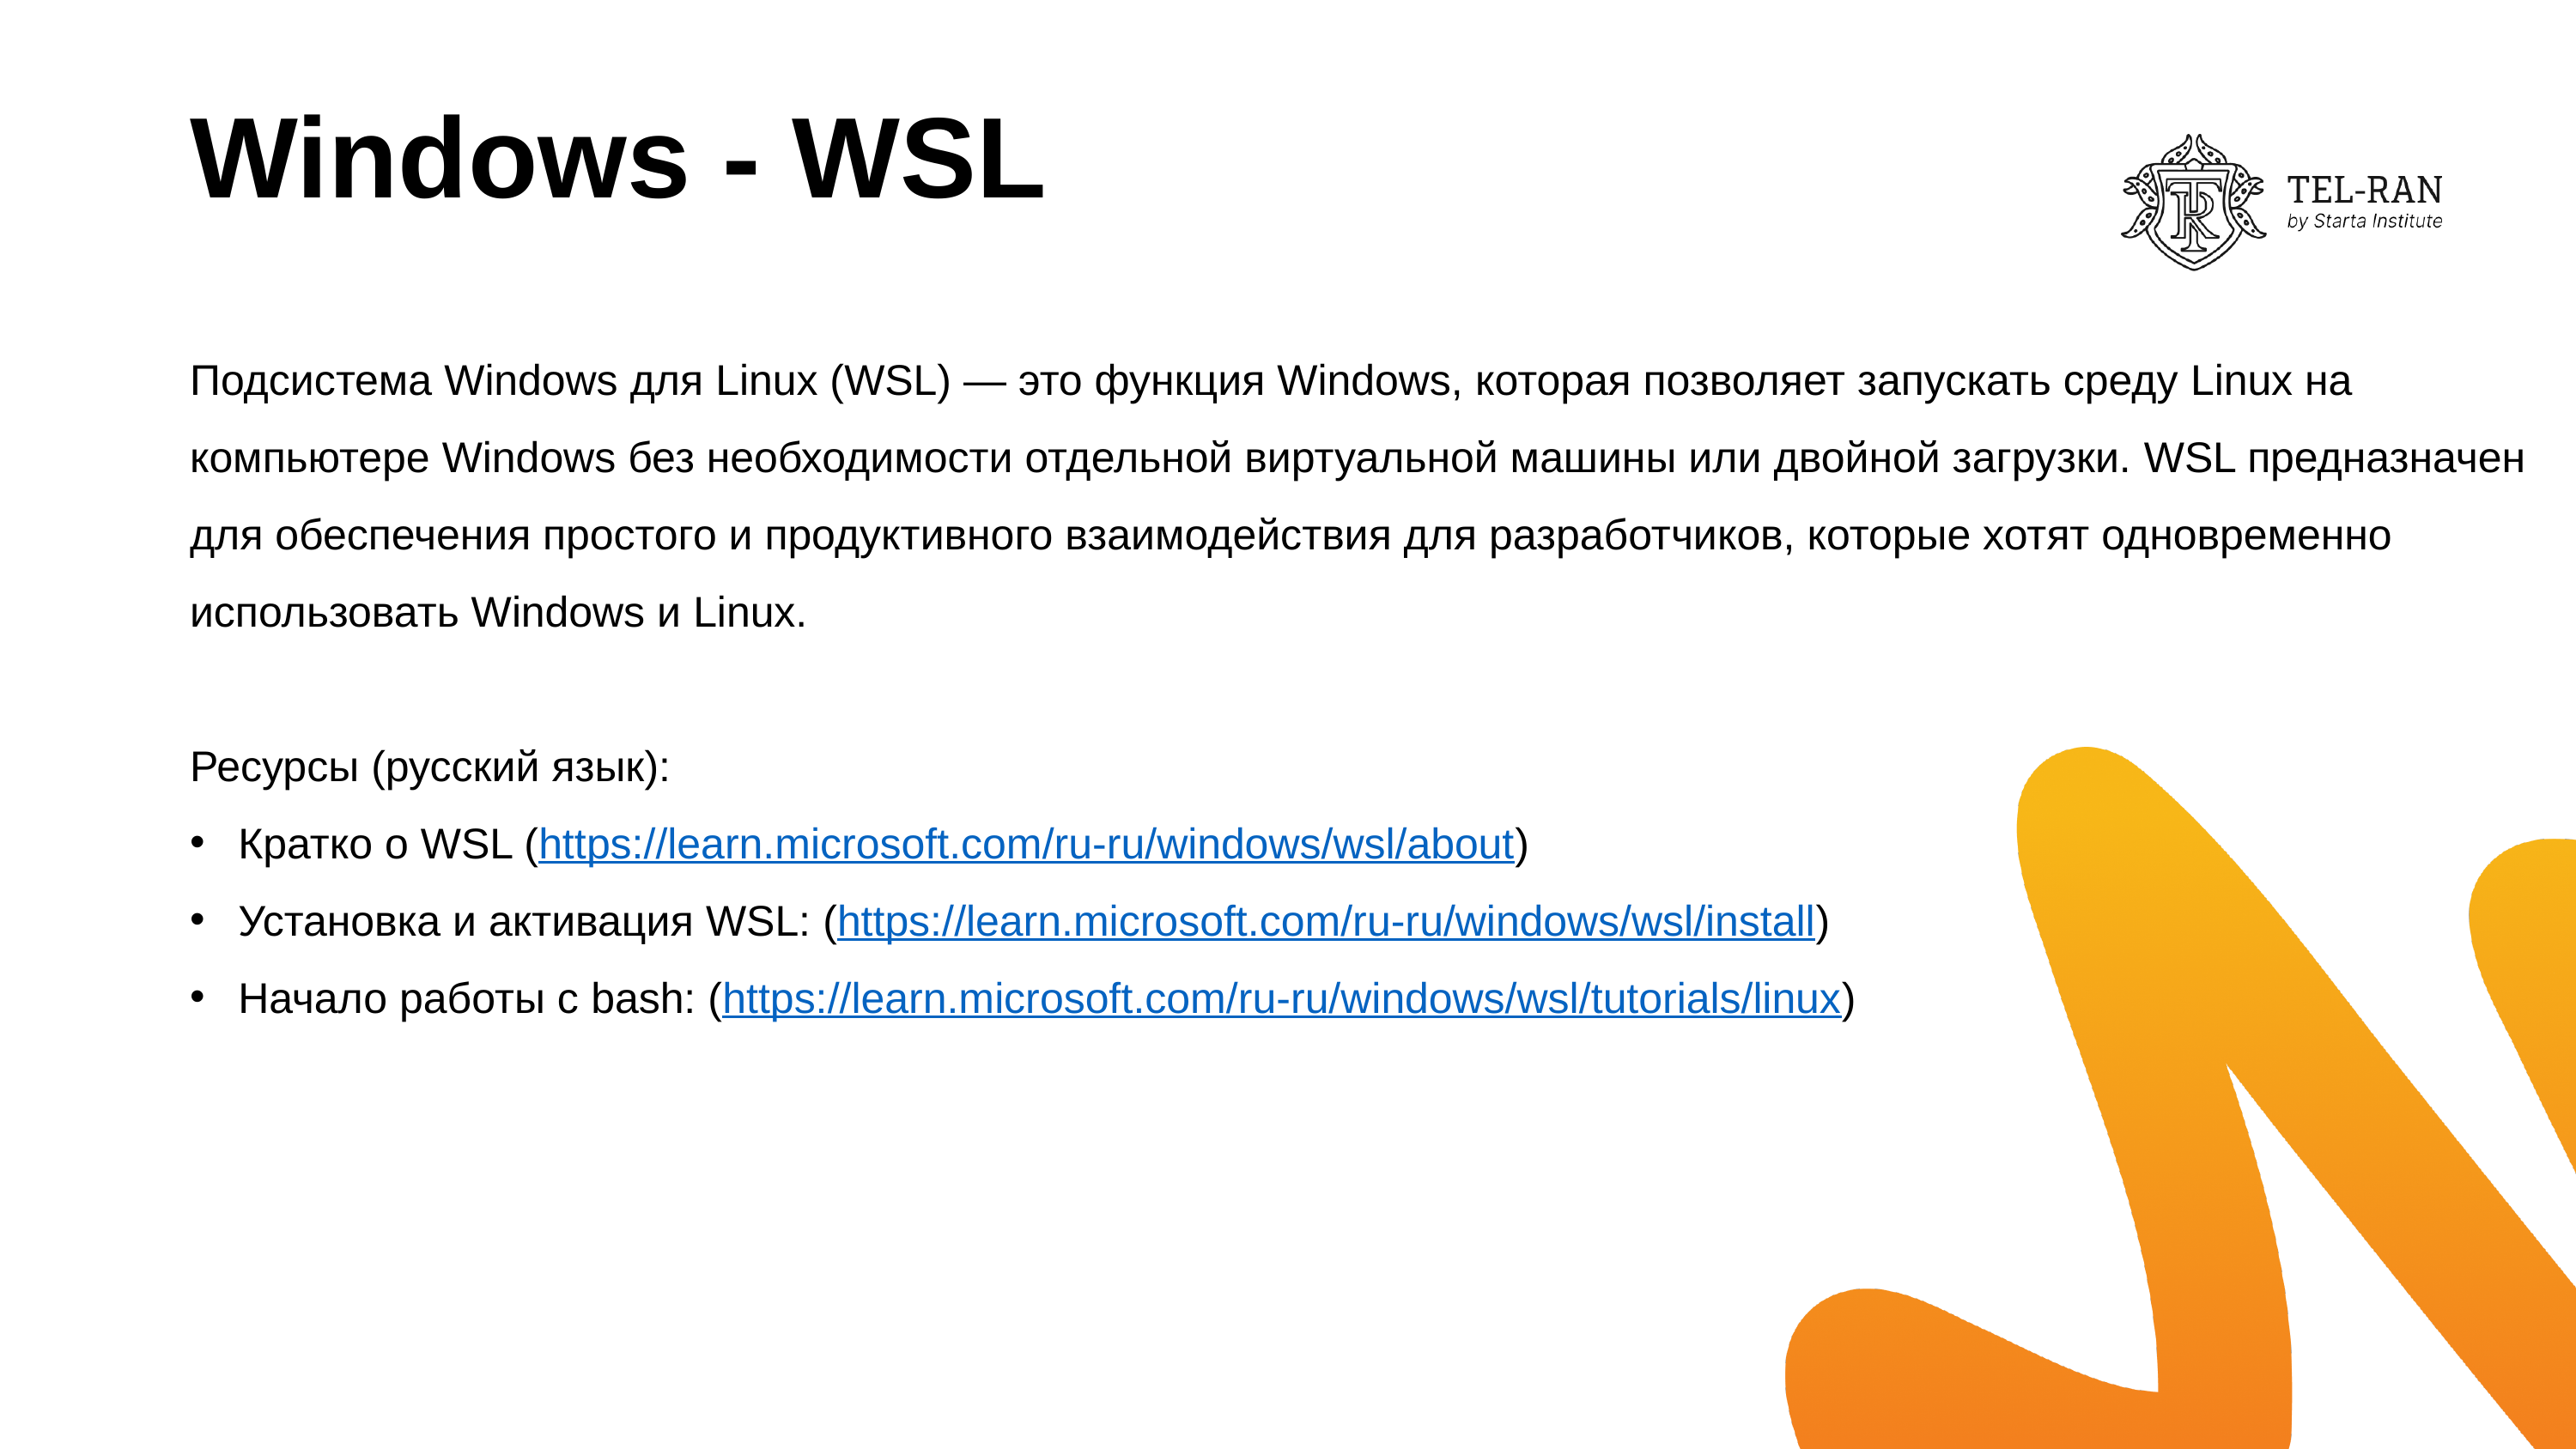

# Windows - WSL
Подсистема Windows для Linux (WSL) — это функция Windows, которая позволяет запускать среду Linux на компьютере Windows без необходимости отдельной виртуальной машины или двойной загрузки. WSL предназначен для обеспечения простого и продуктивного взаимодействия для разработчиков, которые хотят одновременно использовать Windows и Linux.

Ресурсы (русский язык):
Кратко о WSL (https://learn.microsoft.com/ru-ru/windows/wsl/about)
Установка и активация WSL: (https://learn.microsoft.com/ru-ru/windows/wsl/install)
Начало работы с bash: (https://learn.microsoft.com/ru-ru/windows/wsl/tutorials/linux)